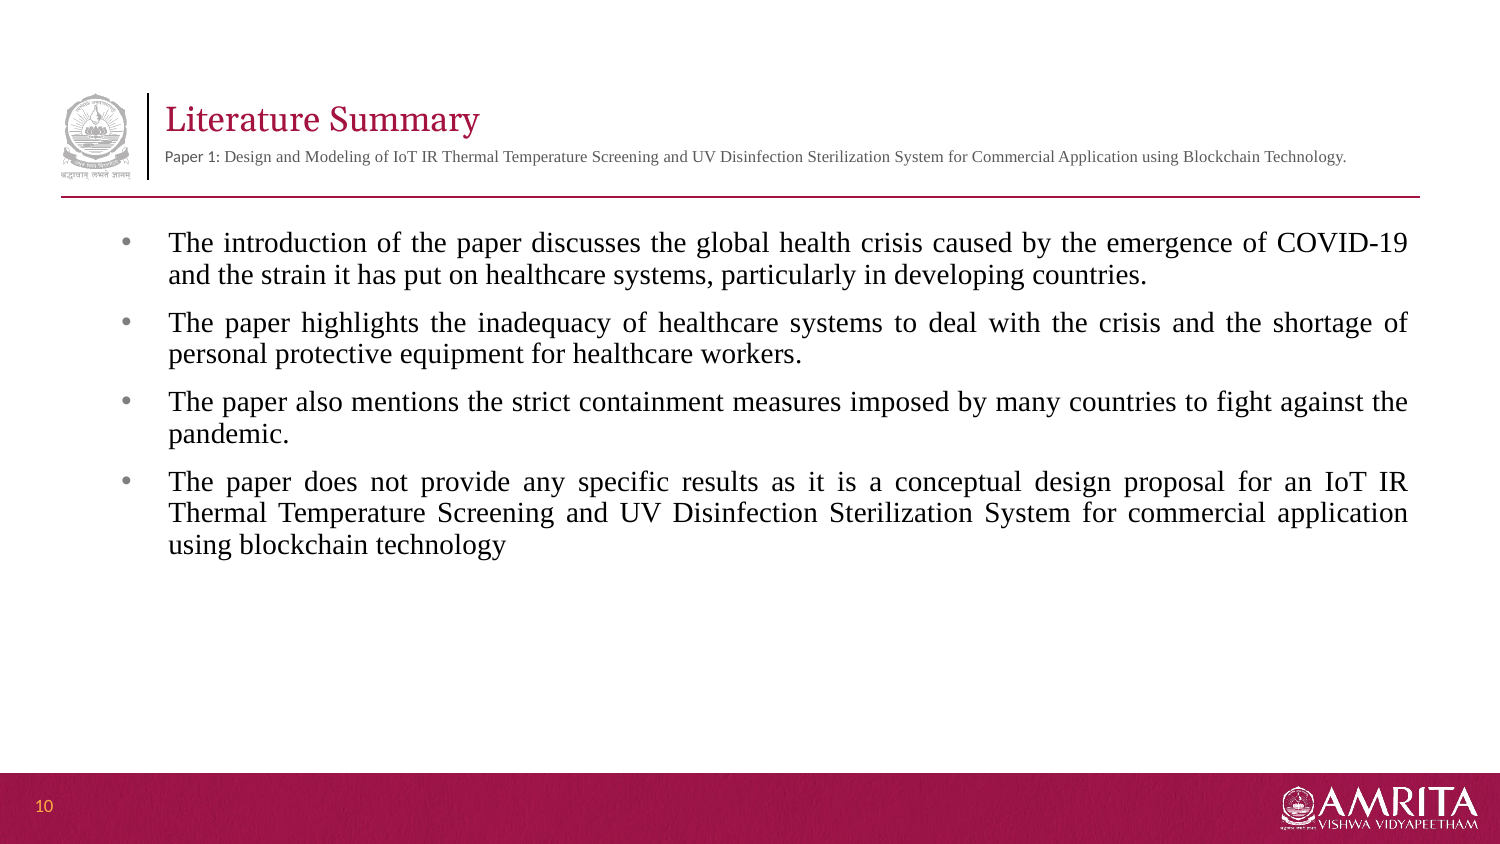

# Literature Summary
Paper 1: Design and Modeling of IoT IR Thermal Temperature Screening and UV Disinfection Sterilization System for Commercial Application using Blockchain Technology.

The introduction of the paper discusses the global health crisis caused by the emergence of COVID-19 and the strain it has put on healthcare systems, particularly in developing countries.
The paper highlights the inadequacy of healthcare systems to deal with the crisis and the shortage of personal protective equipment for healthcare workers.
The paper also mentions the strict containment measures imposed by many countries to fight against the pandemic.
The paper does not provide any specific results as it is a conceptual design proposal for an IoT IR Thermal Temperature Screening and UV Disinfection Sterilization System for commercial application using blockchain technology
10